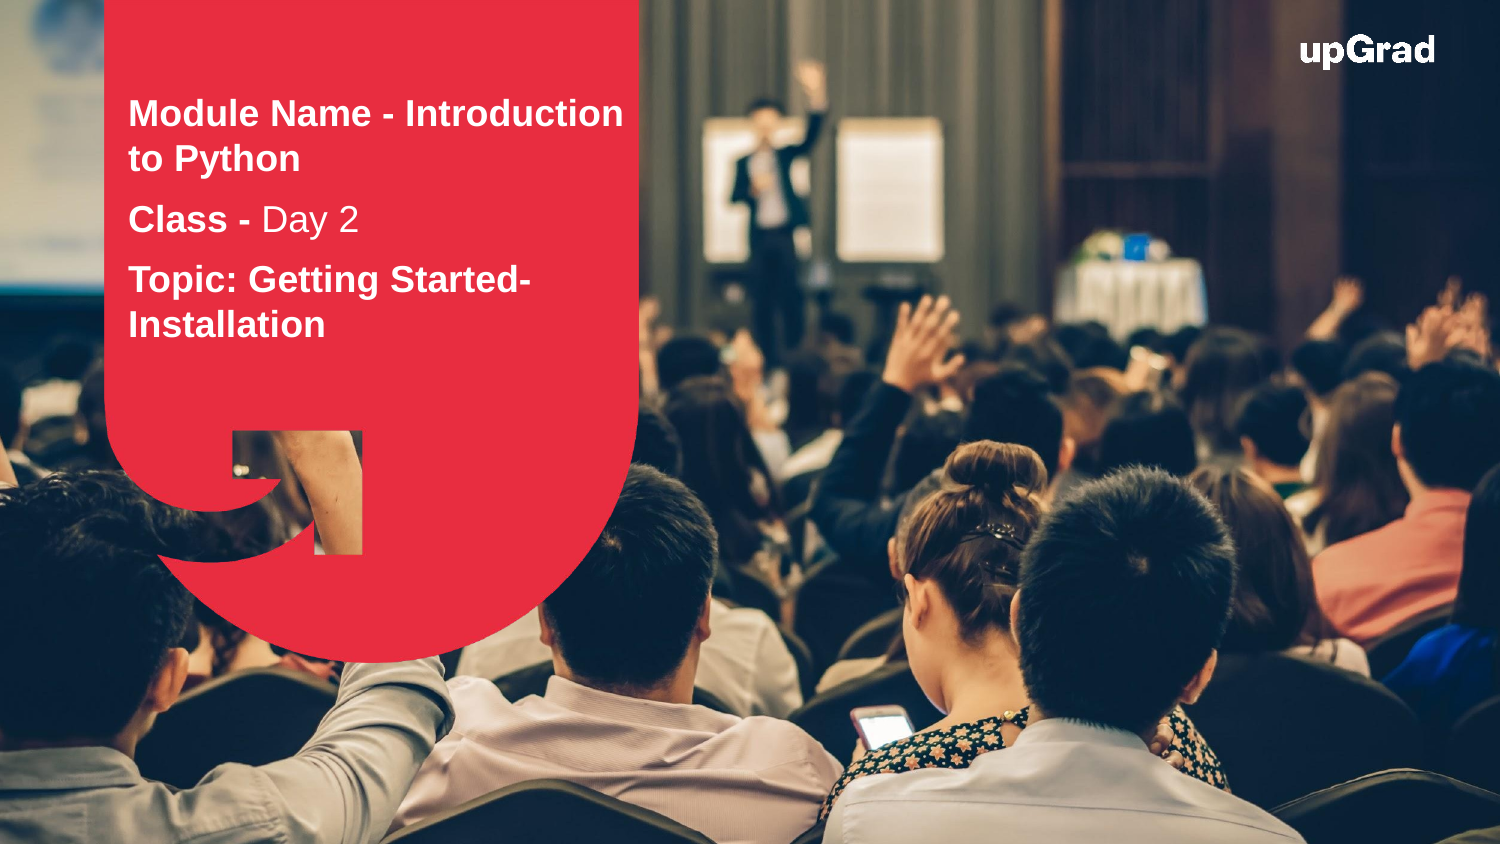

Module Name - Introduction to Python
Class - Day 2
Topic: Getting Started- Installation

EditEdit MasterMaster  texttext stylesstyles